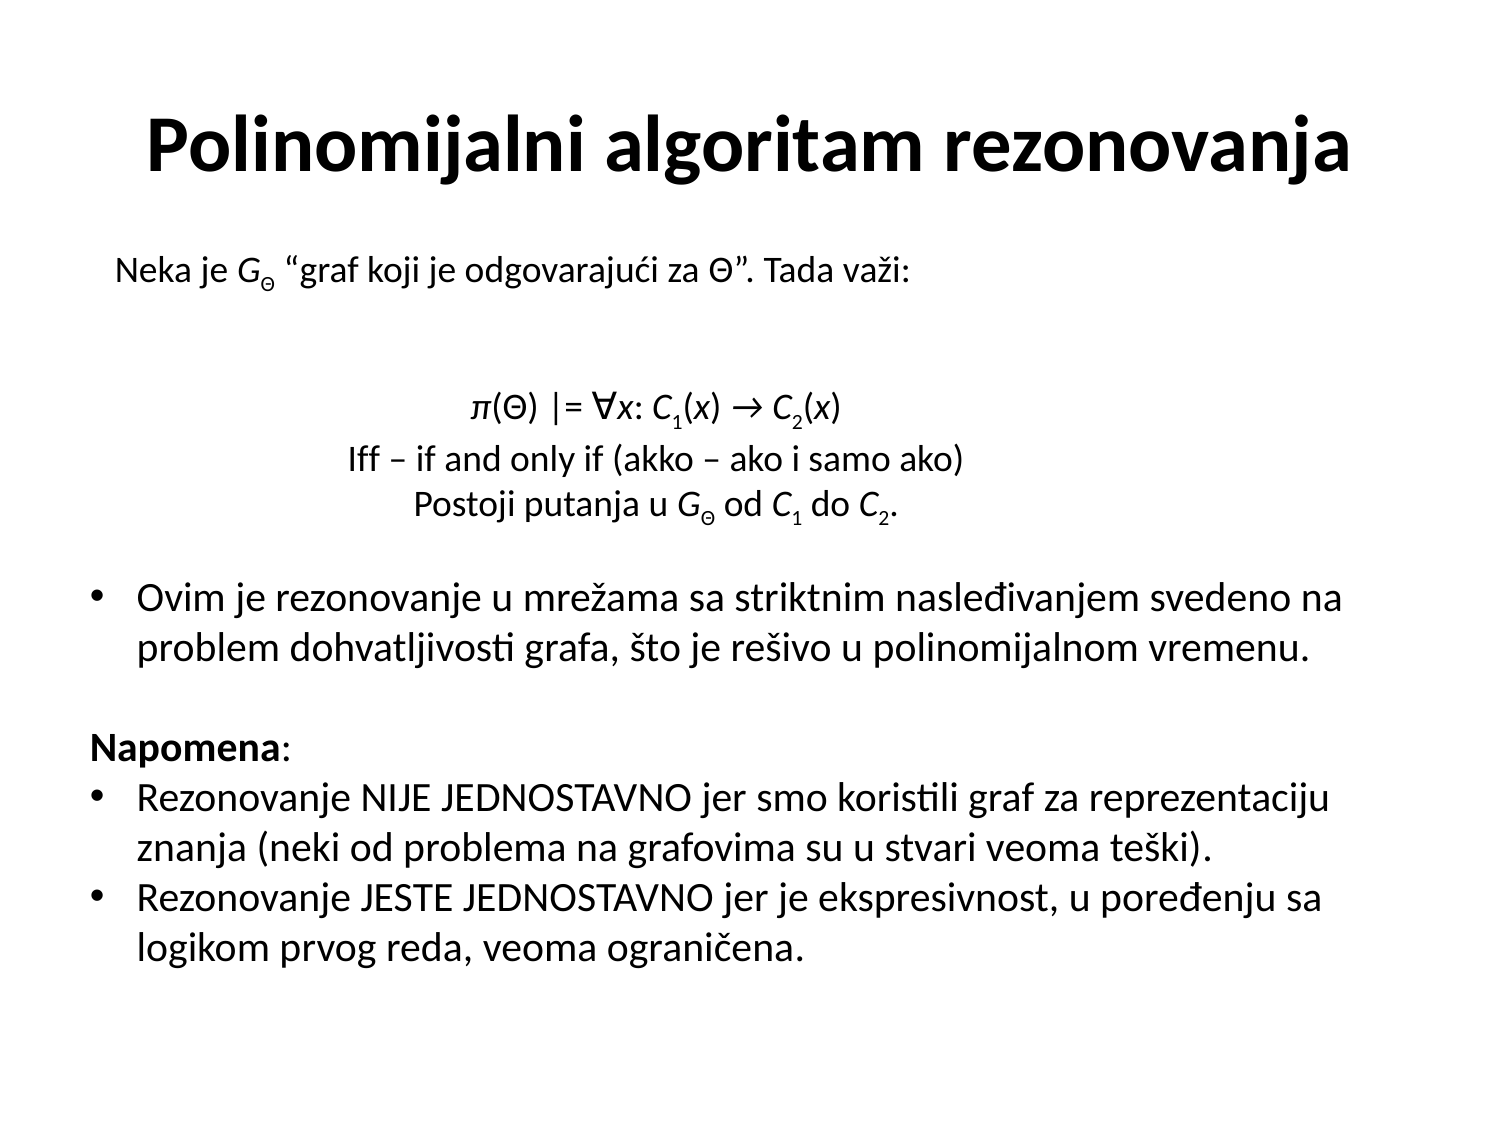

# Polinomijalni algoritam rezonovanja
Neka je GΘ “graf koji je odgovarajući za Θ”. Tada važi:
π(Θ) |= ∀x: C1(x) → C2(x)
Iff – if and only if (akko – ako i samo ako)
Postoji putanja u GΘ od C1 do C2.
Ovim je rezonovanje u mrežama sa striktnim nasleđivanjem svedeno na problem dohvatljivosti grafa, što je rešivo u polinomijalnom vremenu.

Napomena:
Rezonovanje NIJE JEDNOSTAVNO jer smo koristili graf za reprezentaciju znanja (neki od problema na grafovima su u stvari veoma teški).
Rezonovanje JESTE JEDNOSTAVNO jer je ekspresivnost, u poređenju sa logikom prvog reda, veoma ograničena.